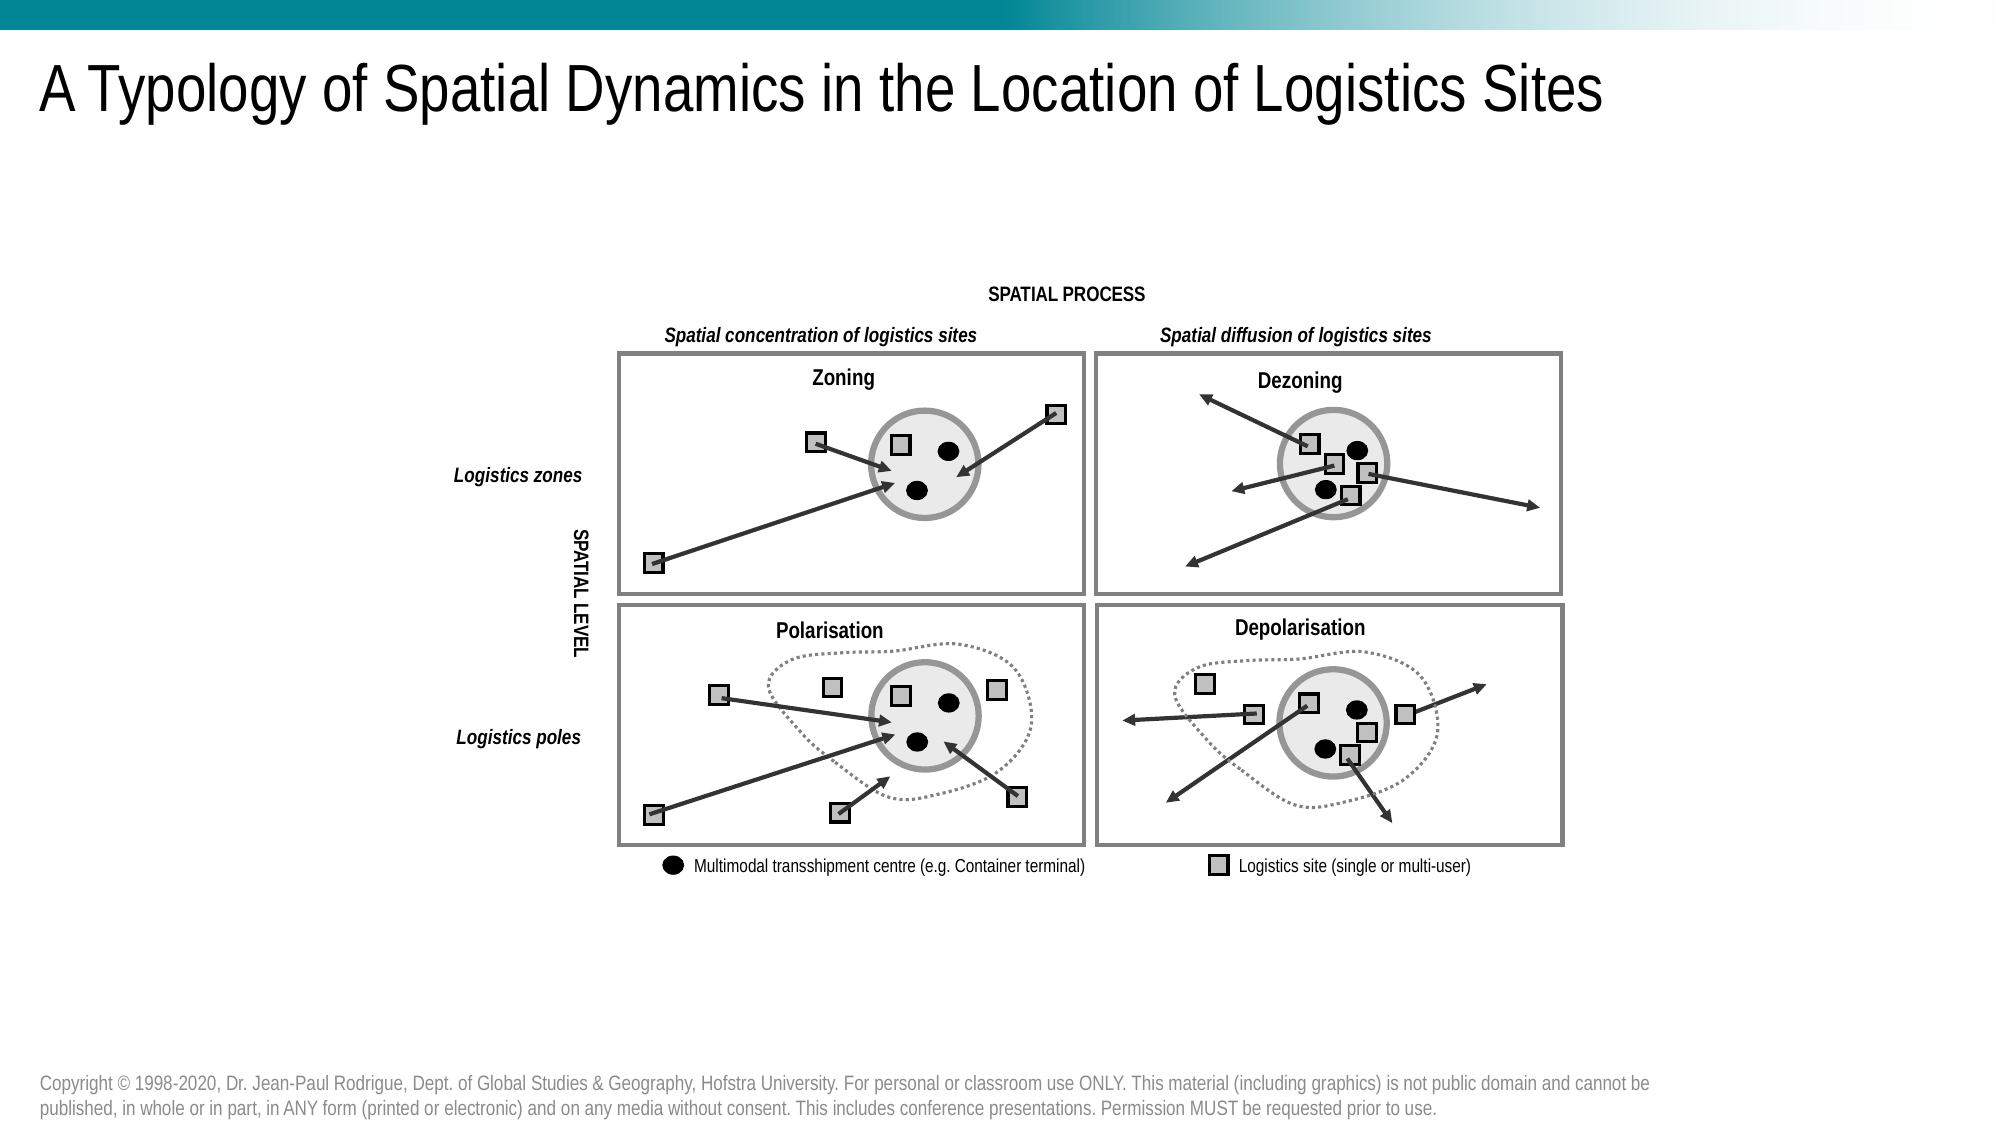

# A Typology of Spatial Dynamics in the Location of Logistics Sites
SPATIAL PROCESS
Spatial concentration of logistics sites
Spatial diffusion of logistics sites

Zoning
Dezoning

Logistics zones

SPATIAL LEVEL

Depolarisation
Polarisation

Logistics poles

Multimodal transshipment centre (e.g. Container terminal)
Logistics site (single or multi-user)

Copyright © 1998-2020, Dr. Jean-Paul Rodrigue, Dept. of Global Studies & Geography, Hofstra University. For personal or classroom use ONLY. This material (including graphics) is not public domain and cannot be published, in whole or in part, in ANY form (printed or electronic) and on any media without consent. This includes conference presentations. Permission MUST be requested prior to use.